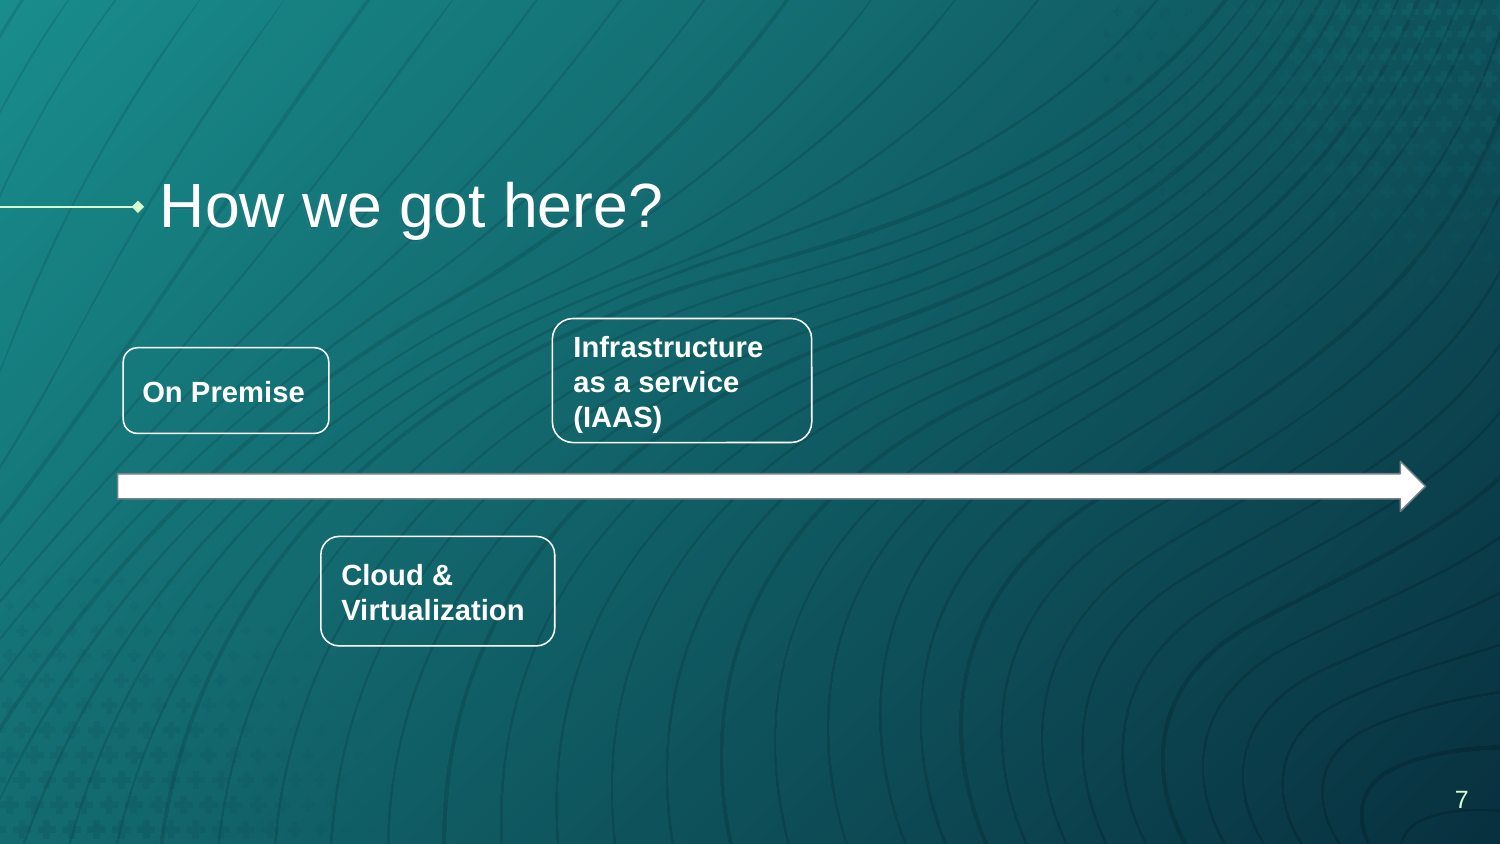

# How we got here?
Infrastructure as a service (IAAS)
On Premise

Cloud & Virtualization
7